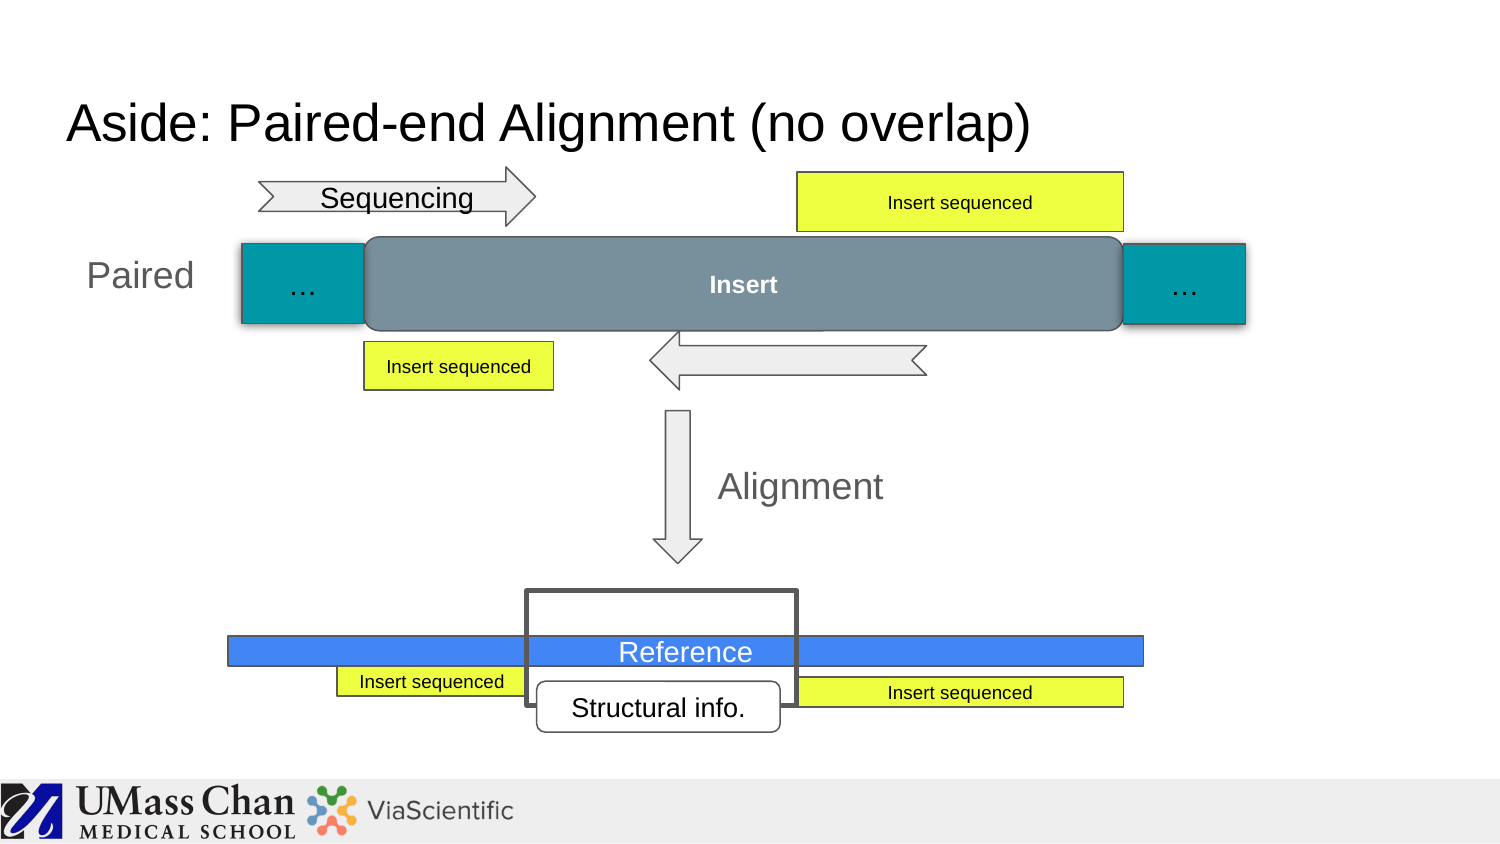

# Aside: Paired-end Alignment (no overlap)
Sequencing
Insert sequenced
Paired
Insert
…
…

Insert sequenced

Alignment

Reference
Insert sequenced
Insert sequenced
Structural info.